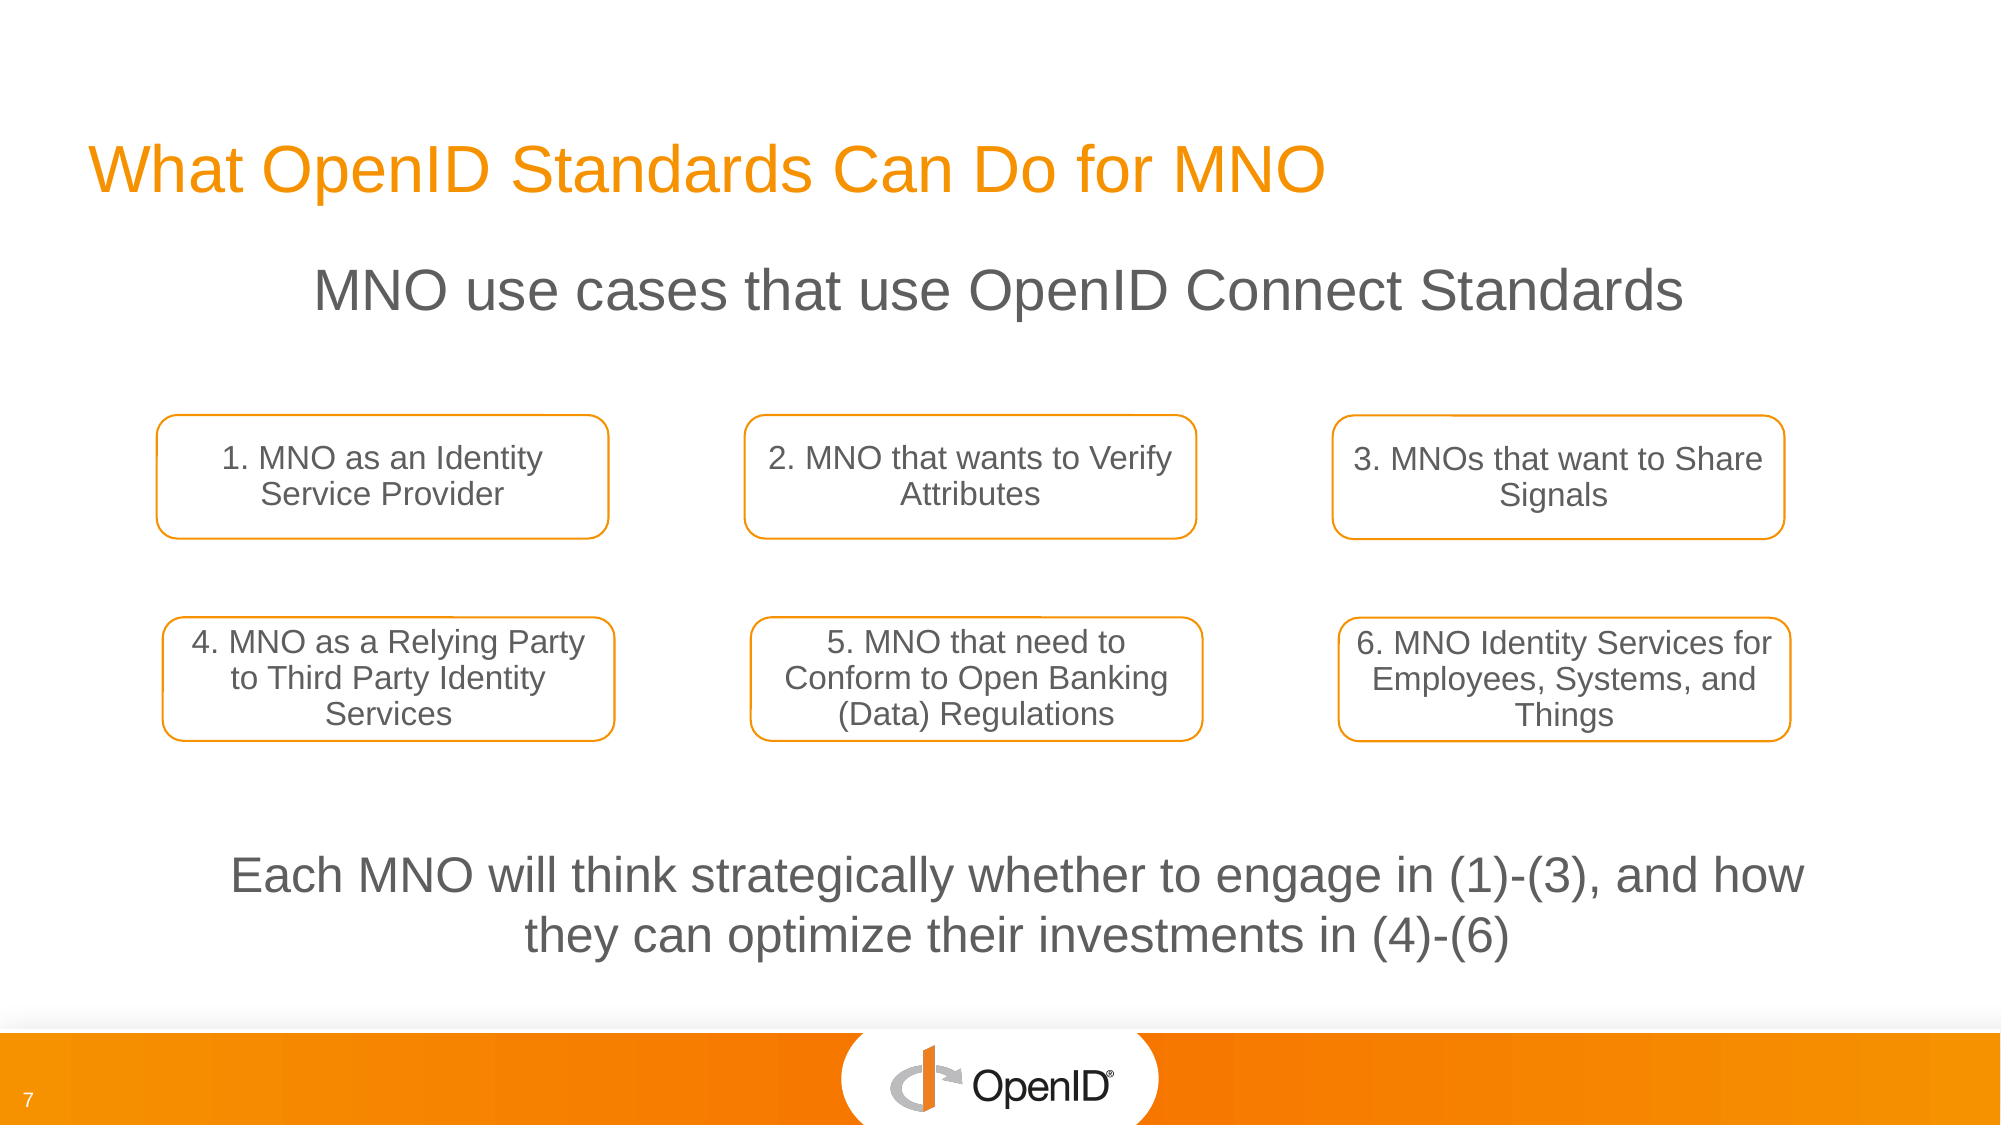

# What OpenID Standards Can Do for MNO
MNO use cases that use OpenID Connect Standards

1. MNO as an Identity Service Provider

2. MNO that wants to Verify Attributes

3. MNOs that want to Share Signals

4. MNO as a Relying Party to Third Party Identity Services

5. MNO that need to Conform to Open Banking (Data) Regulations

6. MNO Identity Services for Employees, Systems, and Things
Each MNO will think strategically whether to engage in (1)-(3), and how they can optimize their investments in (4)-(6)